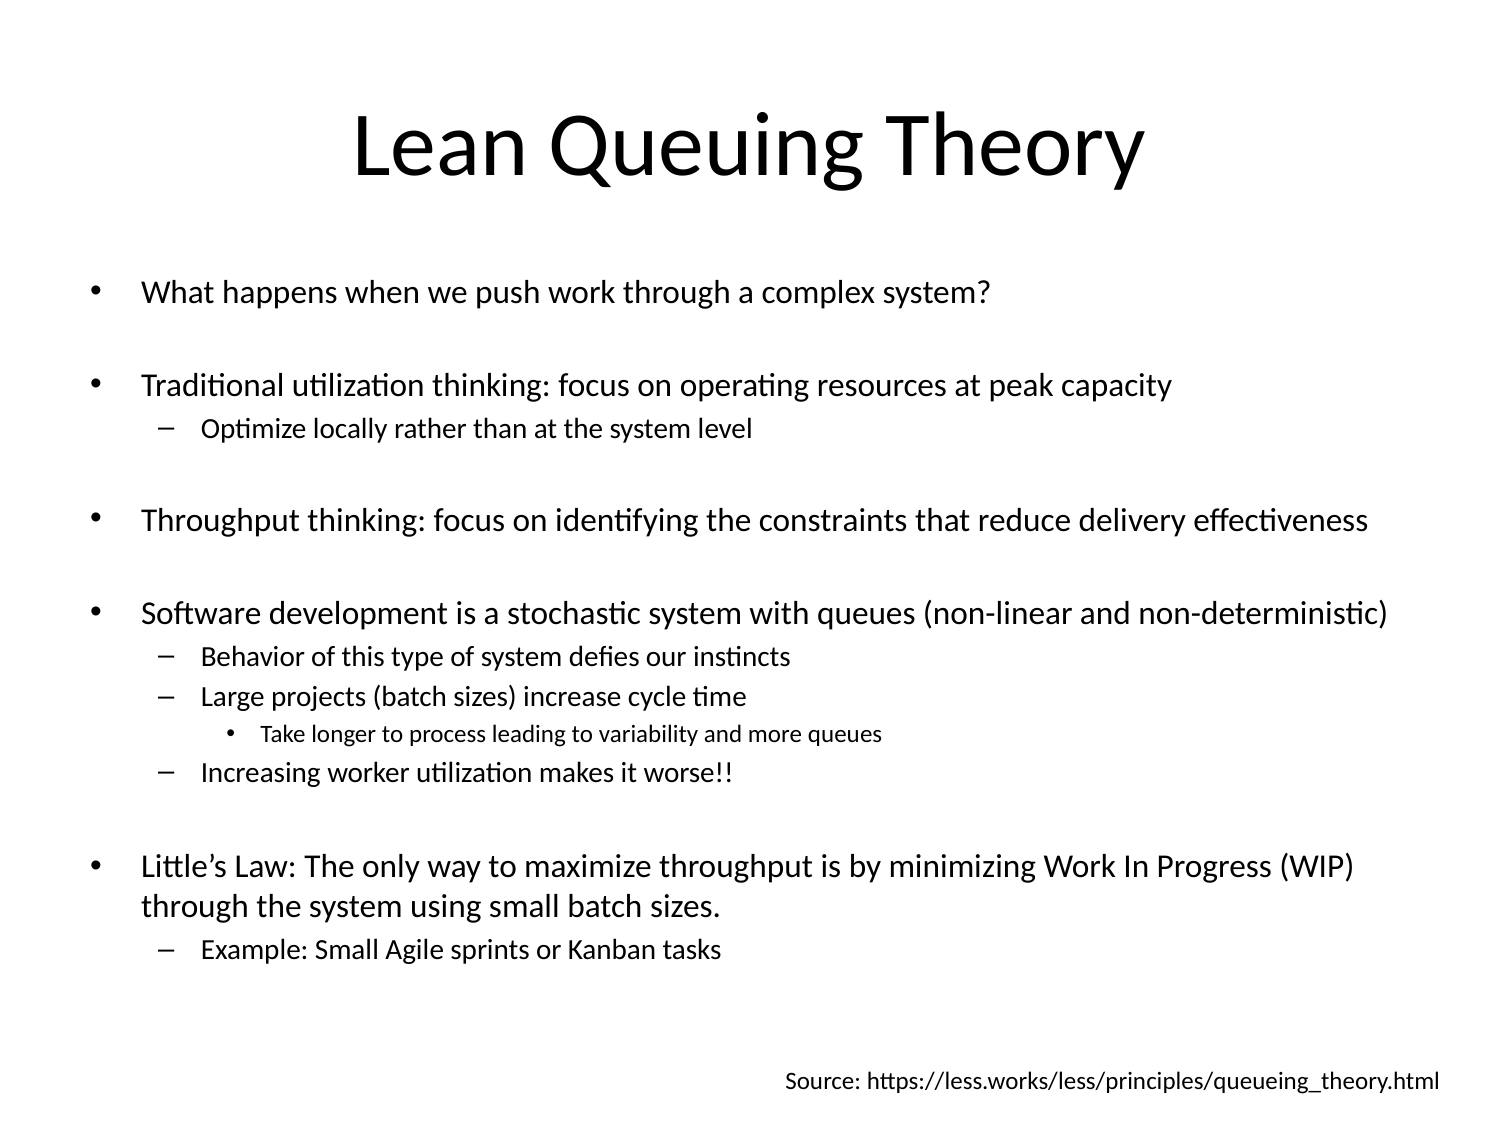

# Lean Queuing Theory
What happens when we push work through a complex system?

Traditional utilization thinking: focus on operating resources at peak capacity
Optimize locally rather than at the system level

Throughput thinking: focus on identifying the constraints that reduce delivery effectiveness

Software development is a stochastic system with queues (non-linear and non-deterministic)
Behavior of this type of system defies our instincts
Large projects (batch sizes) increase cycle time
Take longer to process leading to variability and more queues
Increasing worker utilization makes it worse!!

Little’s Law: The only way to maximize throughput is by minimizing Work In Progress (WIP) through the system using small batch sizes.
Example: Small Agile sprints or Kanban tasks
Source: https://less.works/less/principles/queueing_theory.html